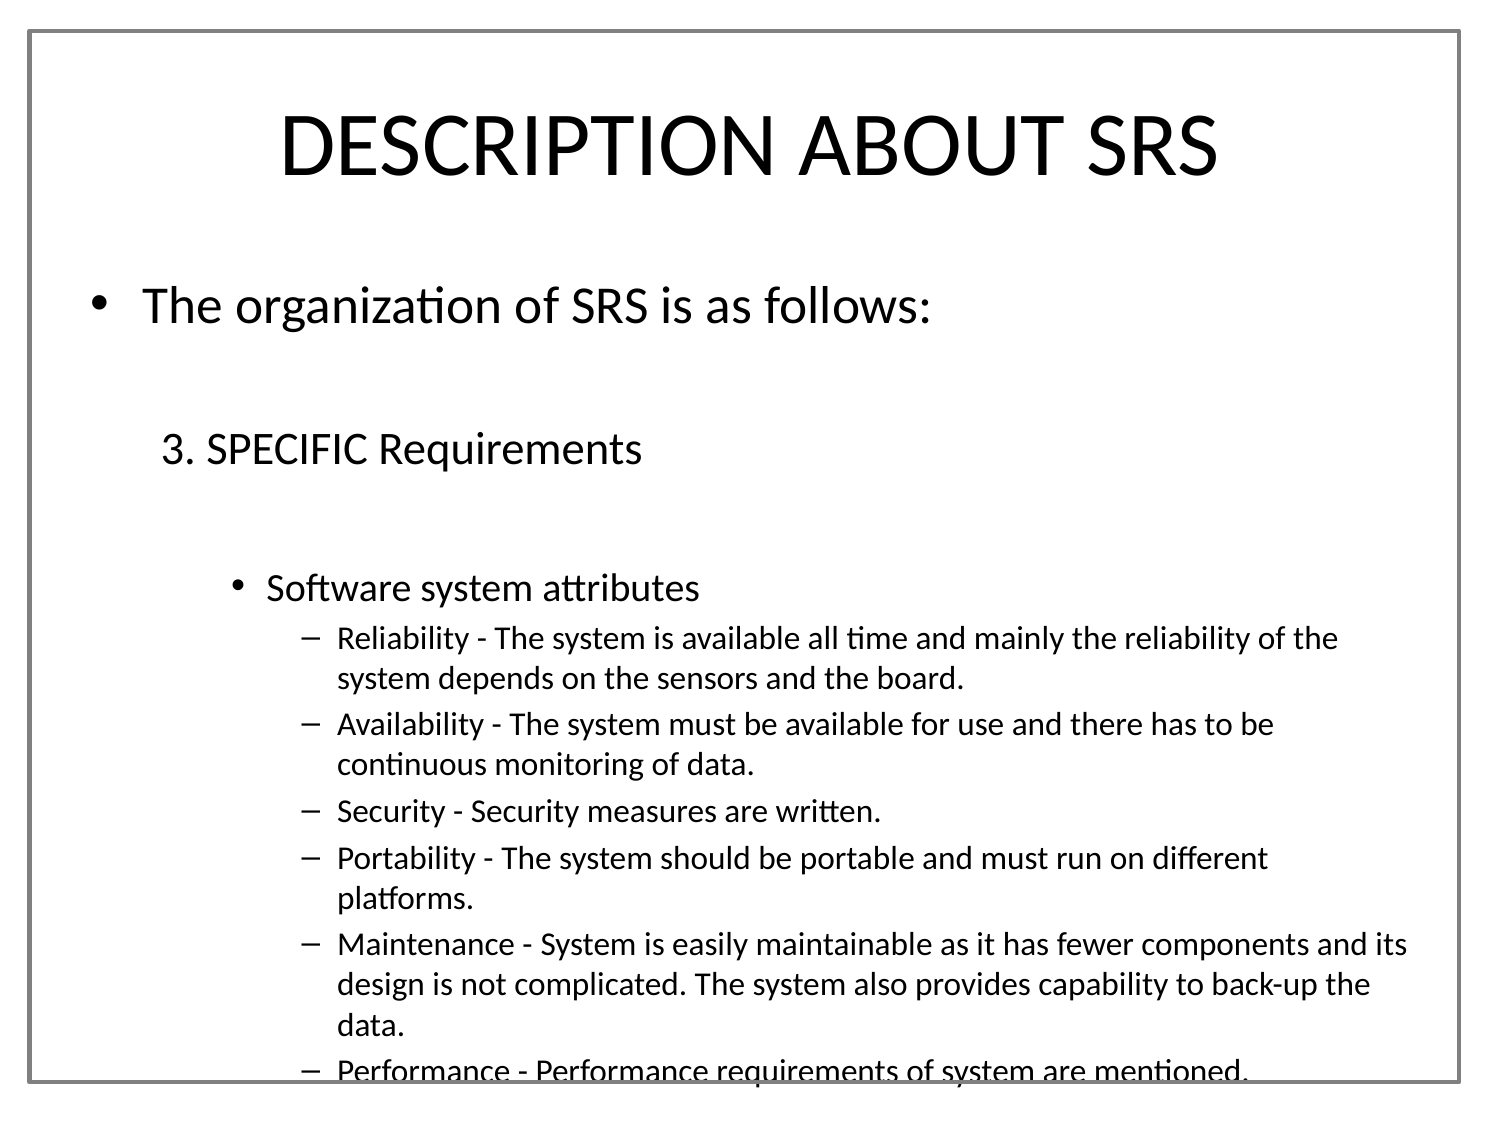

# DESCRIPTION ABOUT SRS
The organization of SRS is as follows:

3. SPECIFIC Requirements

Software system attributes
Reliability - The system is available all time and mainly the reliability of the system depends on the sensors and the board.
Availability - The system must be available for use and there has to be continuous monitoring of data.
Security - Security measures are written.
Portability - The system should be portable and must run on different platforms.
Maintenance - System is easily maintainable as it has fewer components and its design is not complicated. The system also provides capability to back-up the data.
Performance - Performance requirements of system are mentioned.